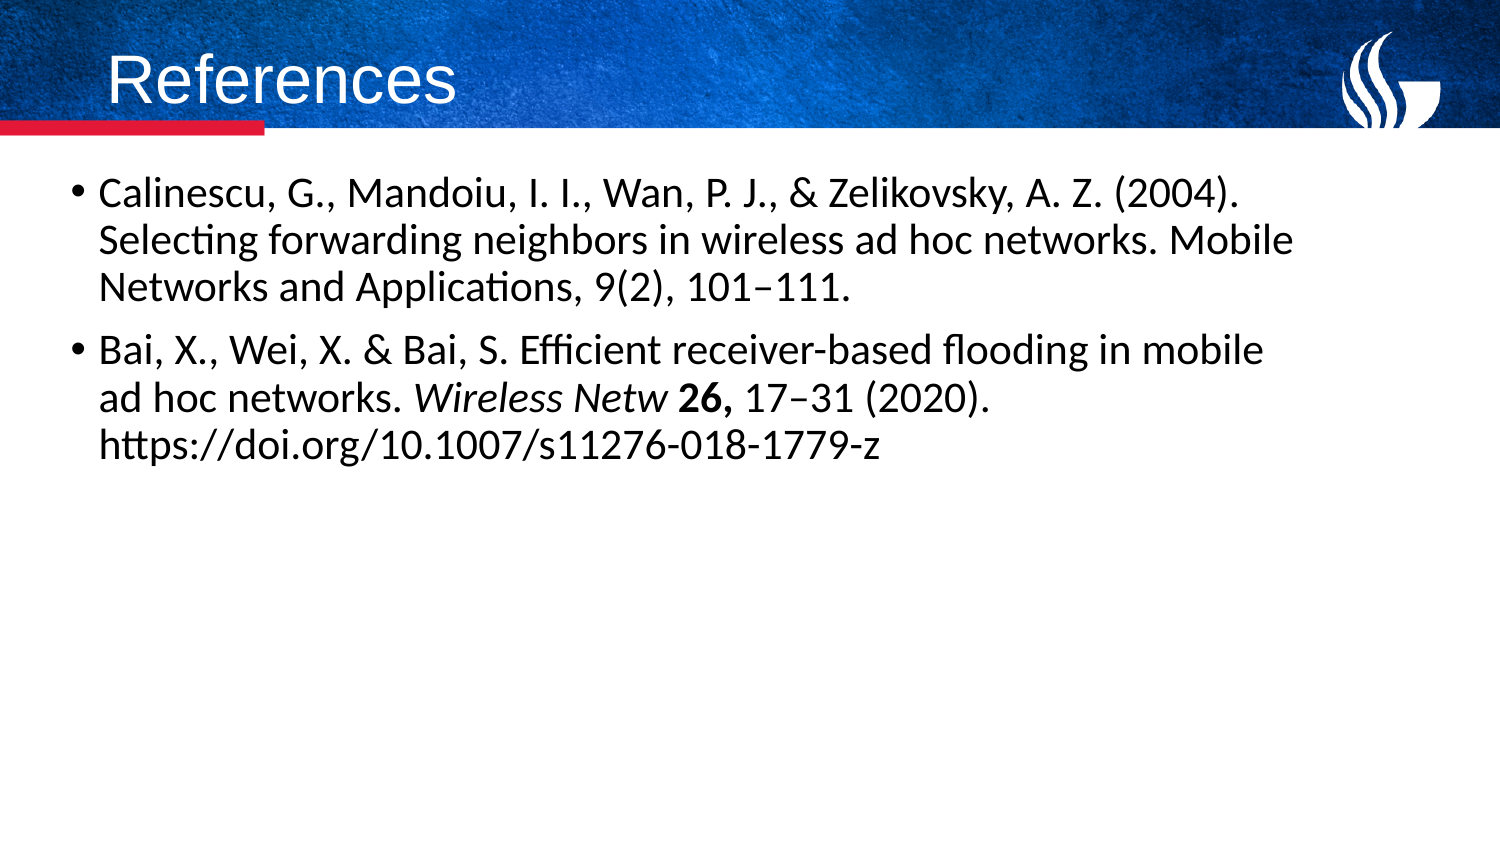

# References
Calinescu, G., Mandoiu, I. I., Wan, P. J., & Zelikovsky, A. Z. (2004). Selecting forwarding neighbors in wireless ad hoc networks. Mobile Networks and Applications, 9(2), 101–111.
Bai, X., Wei, X. & Bai, S. Efficient receiver-based flooding in mobile ad hoc networks. Wireless Netw 26, 17–31 (2020). https://doi.org/10.1007/s11276-018-1779-z